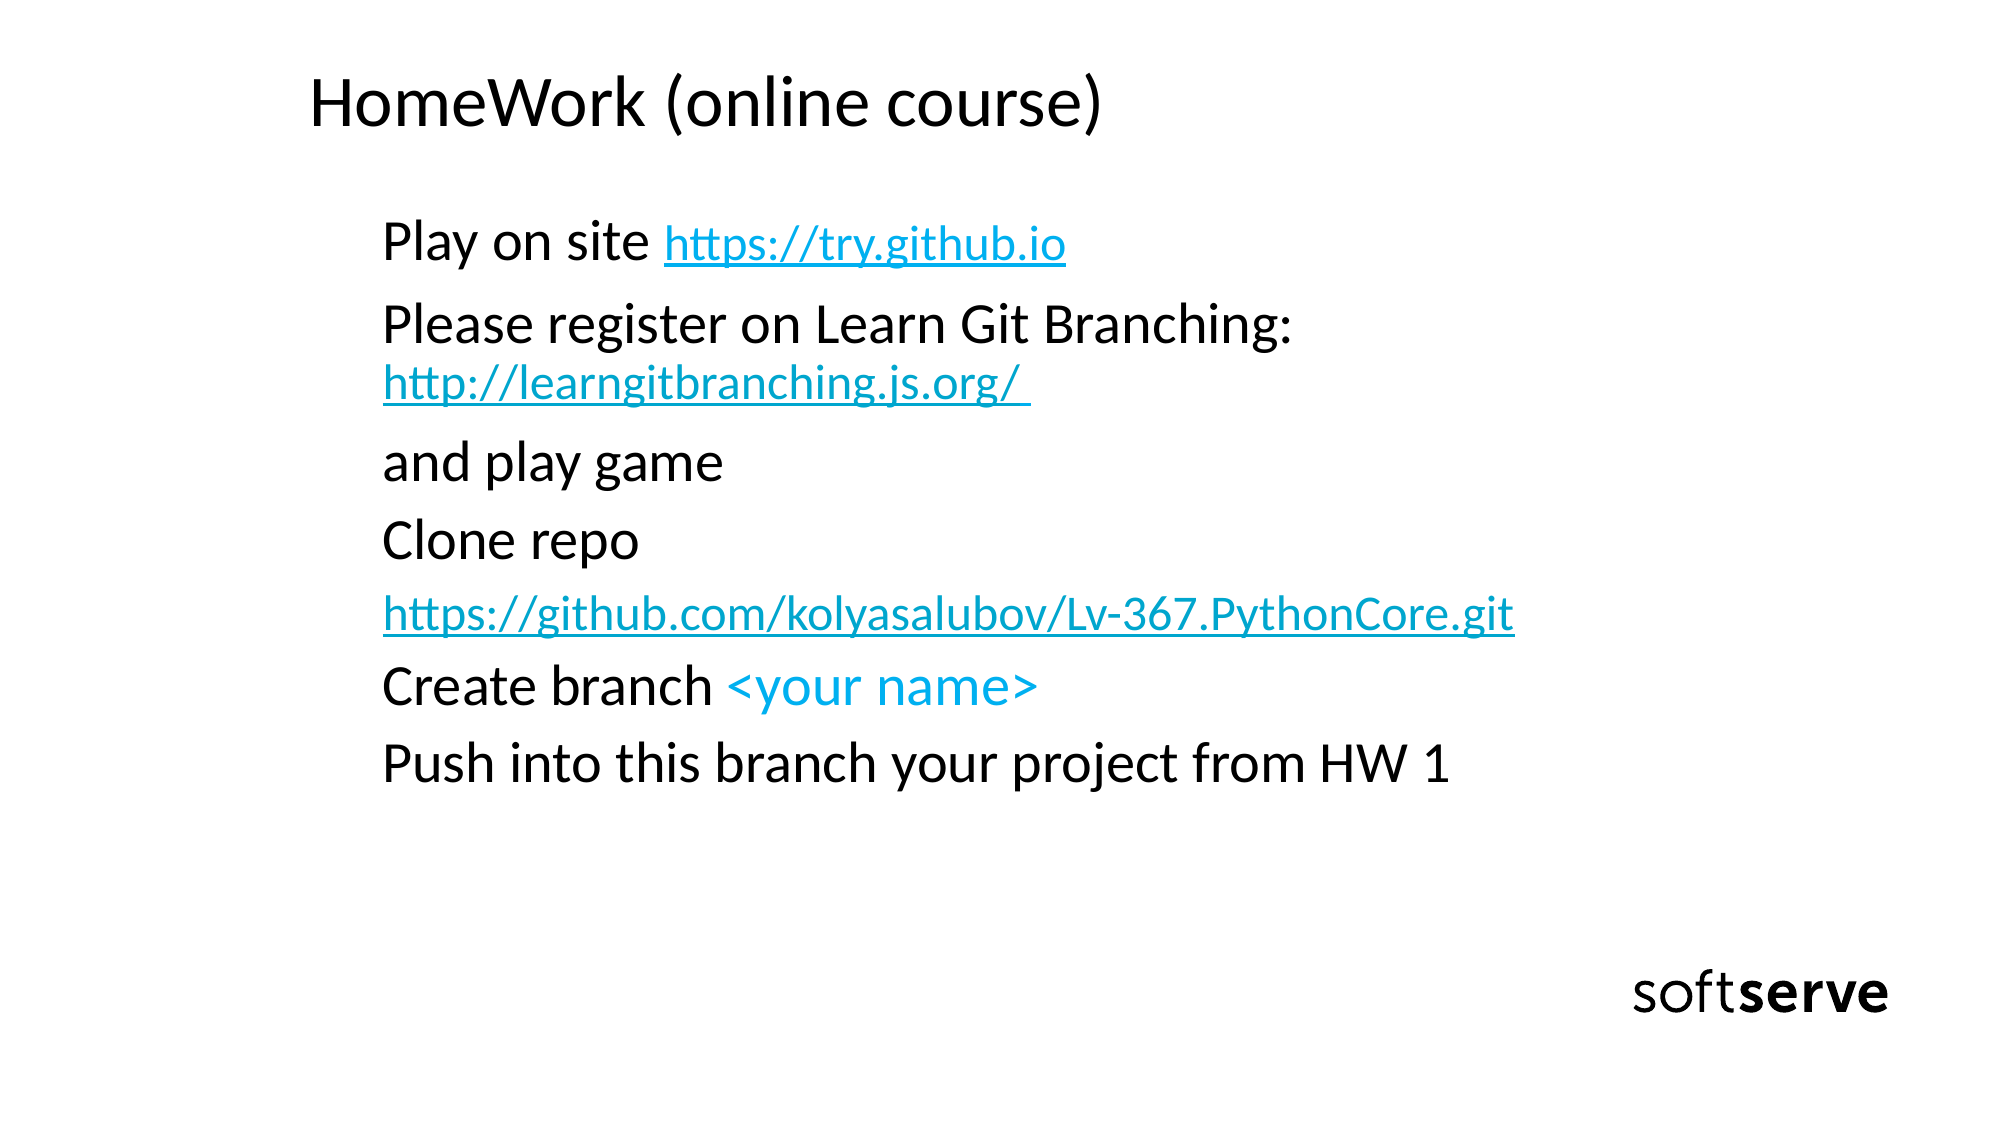

# HomeWork (online course)
Play on site https://try.github.io
Please register on Learn Git Branching: 	http://learngitbranching.js.org/
and play game
Clone repo
https://github.com/kolyasalubov/Lv-367.PythonCore.git
Create branch <your name>
Push into this branch your project from HW 1